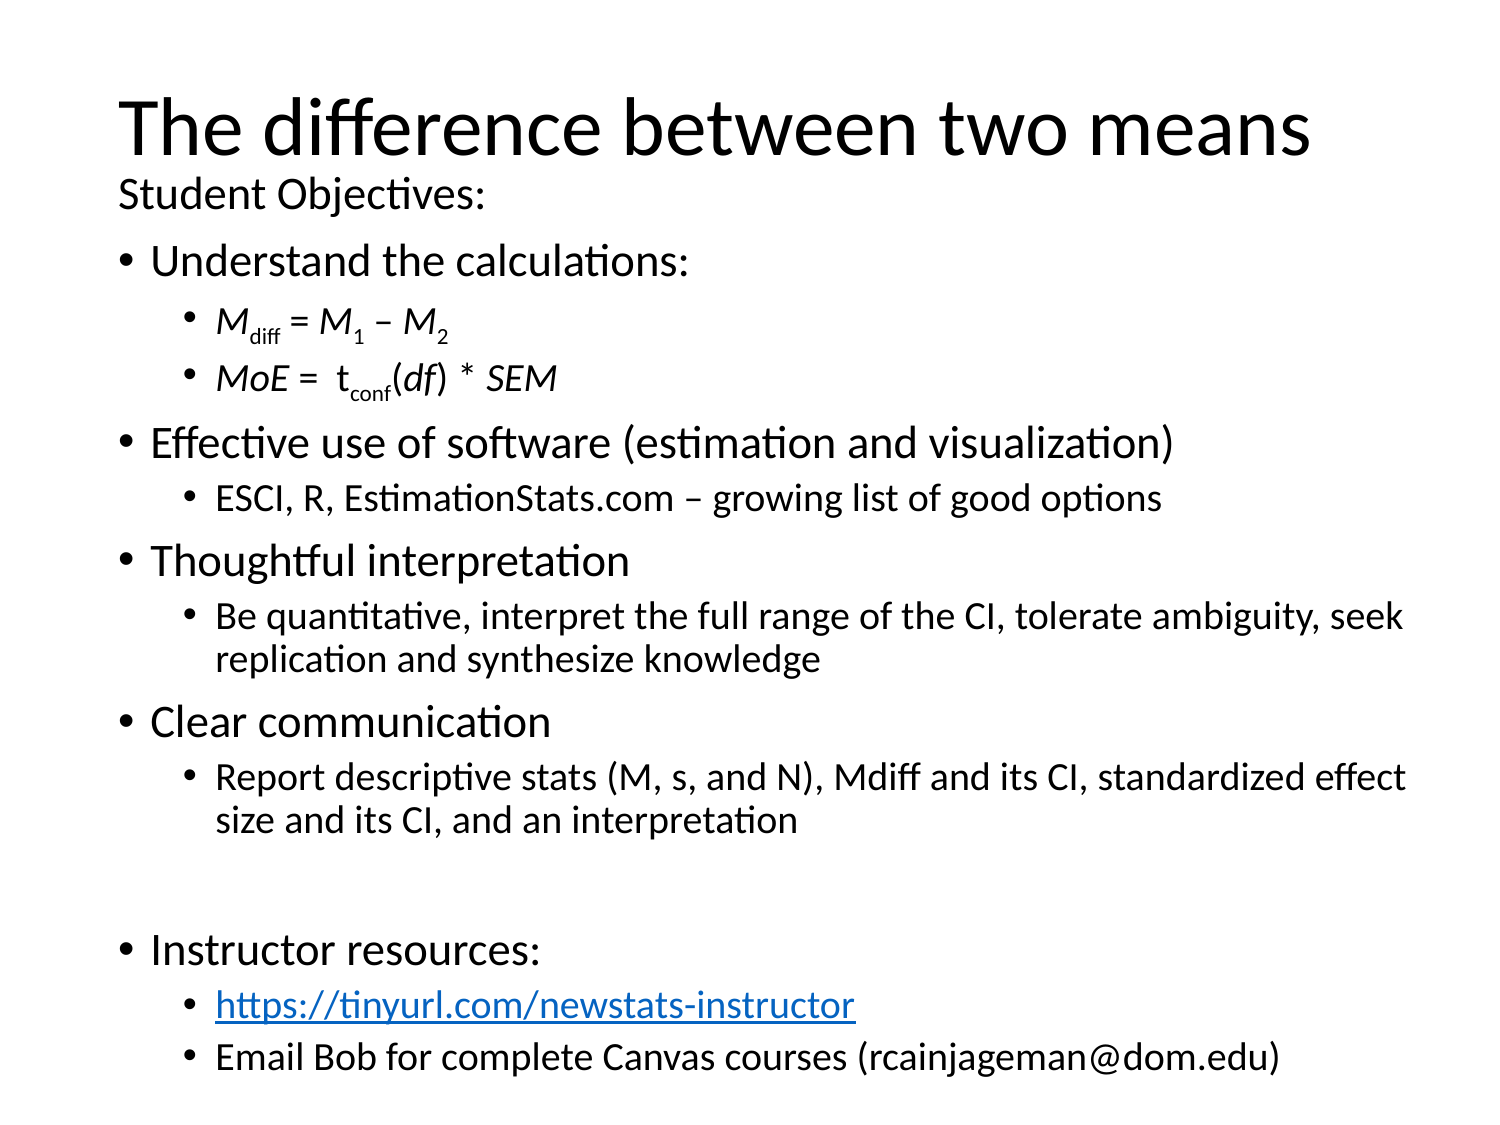

# The difference between two means
Student Objectives:
Understand the calculations:
Mdiff = M1 – M2
MoE =  tconf(df) * SEM
Effective use of software (estimation and visualization)
ESCI, R, EstimationStats.com – growing list of good options
Thoughtful interpretation
Be quantitative, interpret the full range of the CI, tolerate ambiguity, seek replication and synthesize knowledge
Clear communication
Report descriptive stats (M, s, and N), Mdiff and its CI, standardized effect size and its CI, and an interpretation

Instructor resources:
https://tinyurl.com/newstats-instructor
Email Bob for complete Canvas courses (rcainjageman@dom.edu)